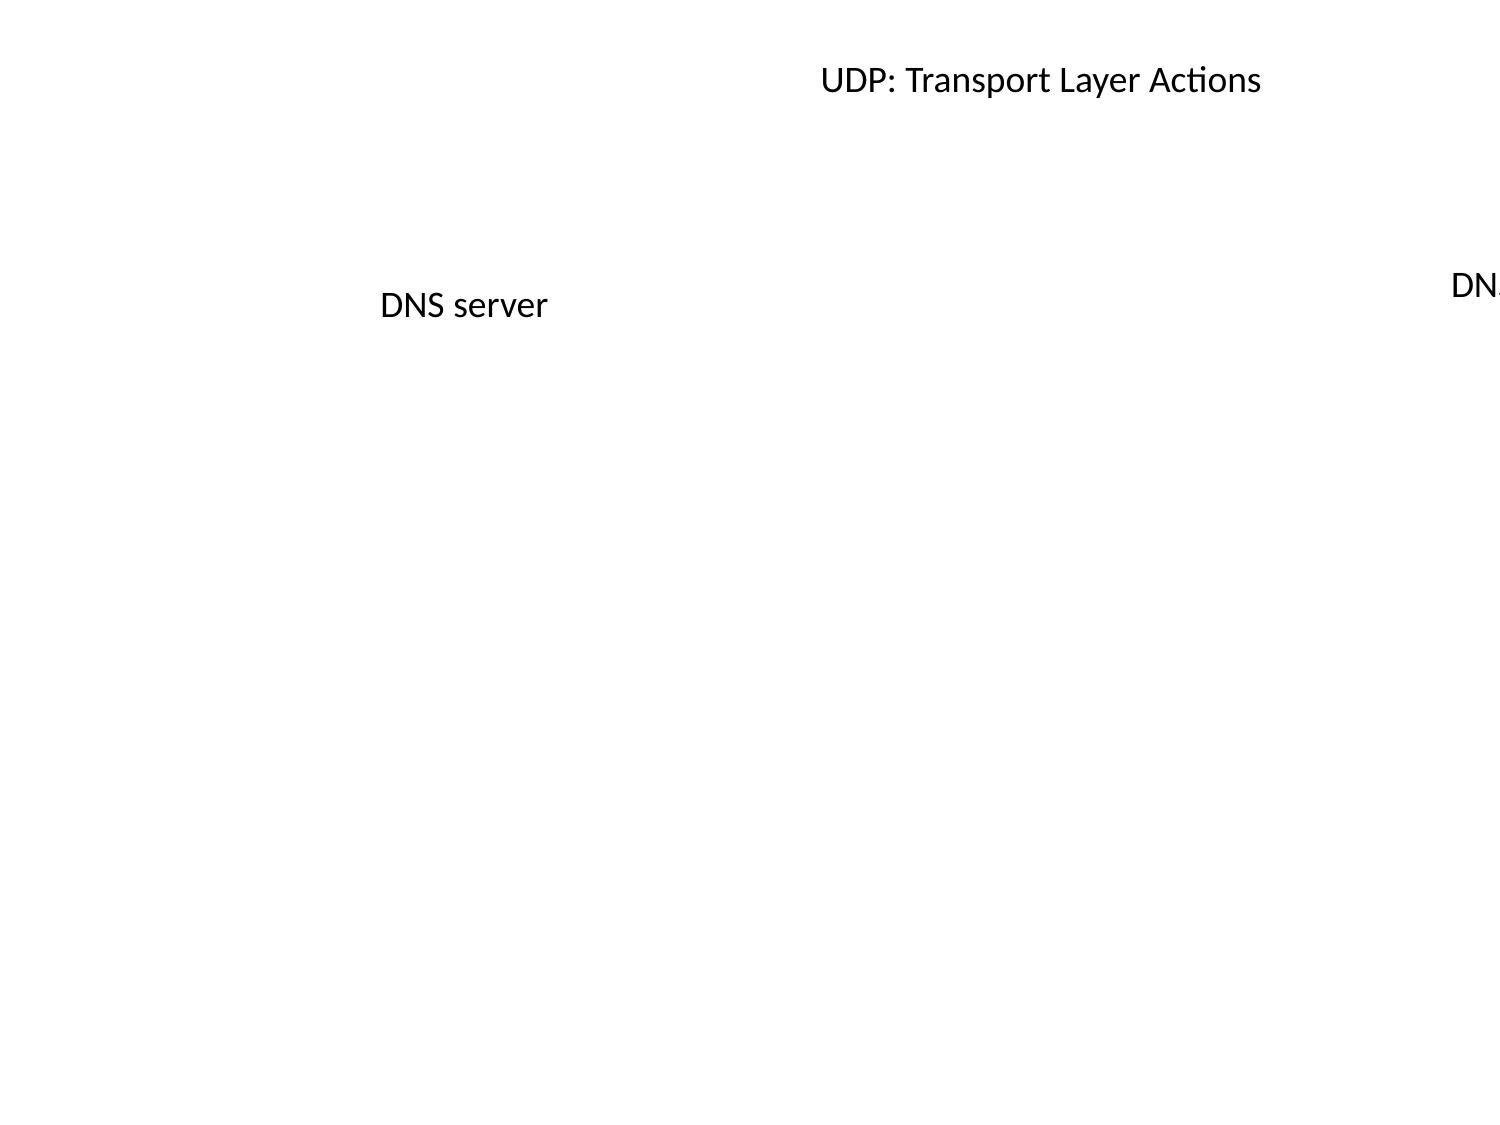

UDP: Transport Layer Actions
DNS client
DNS server